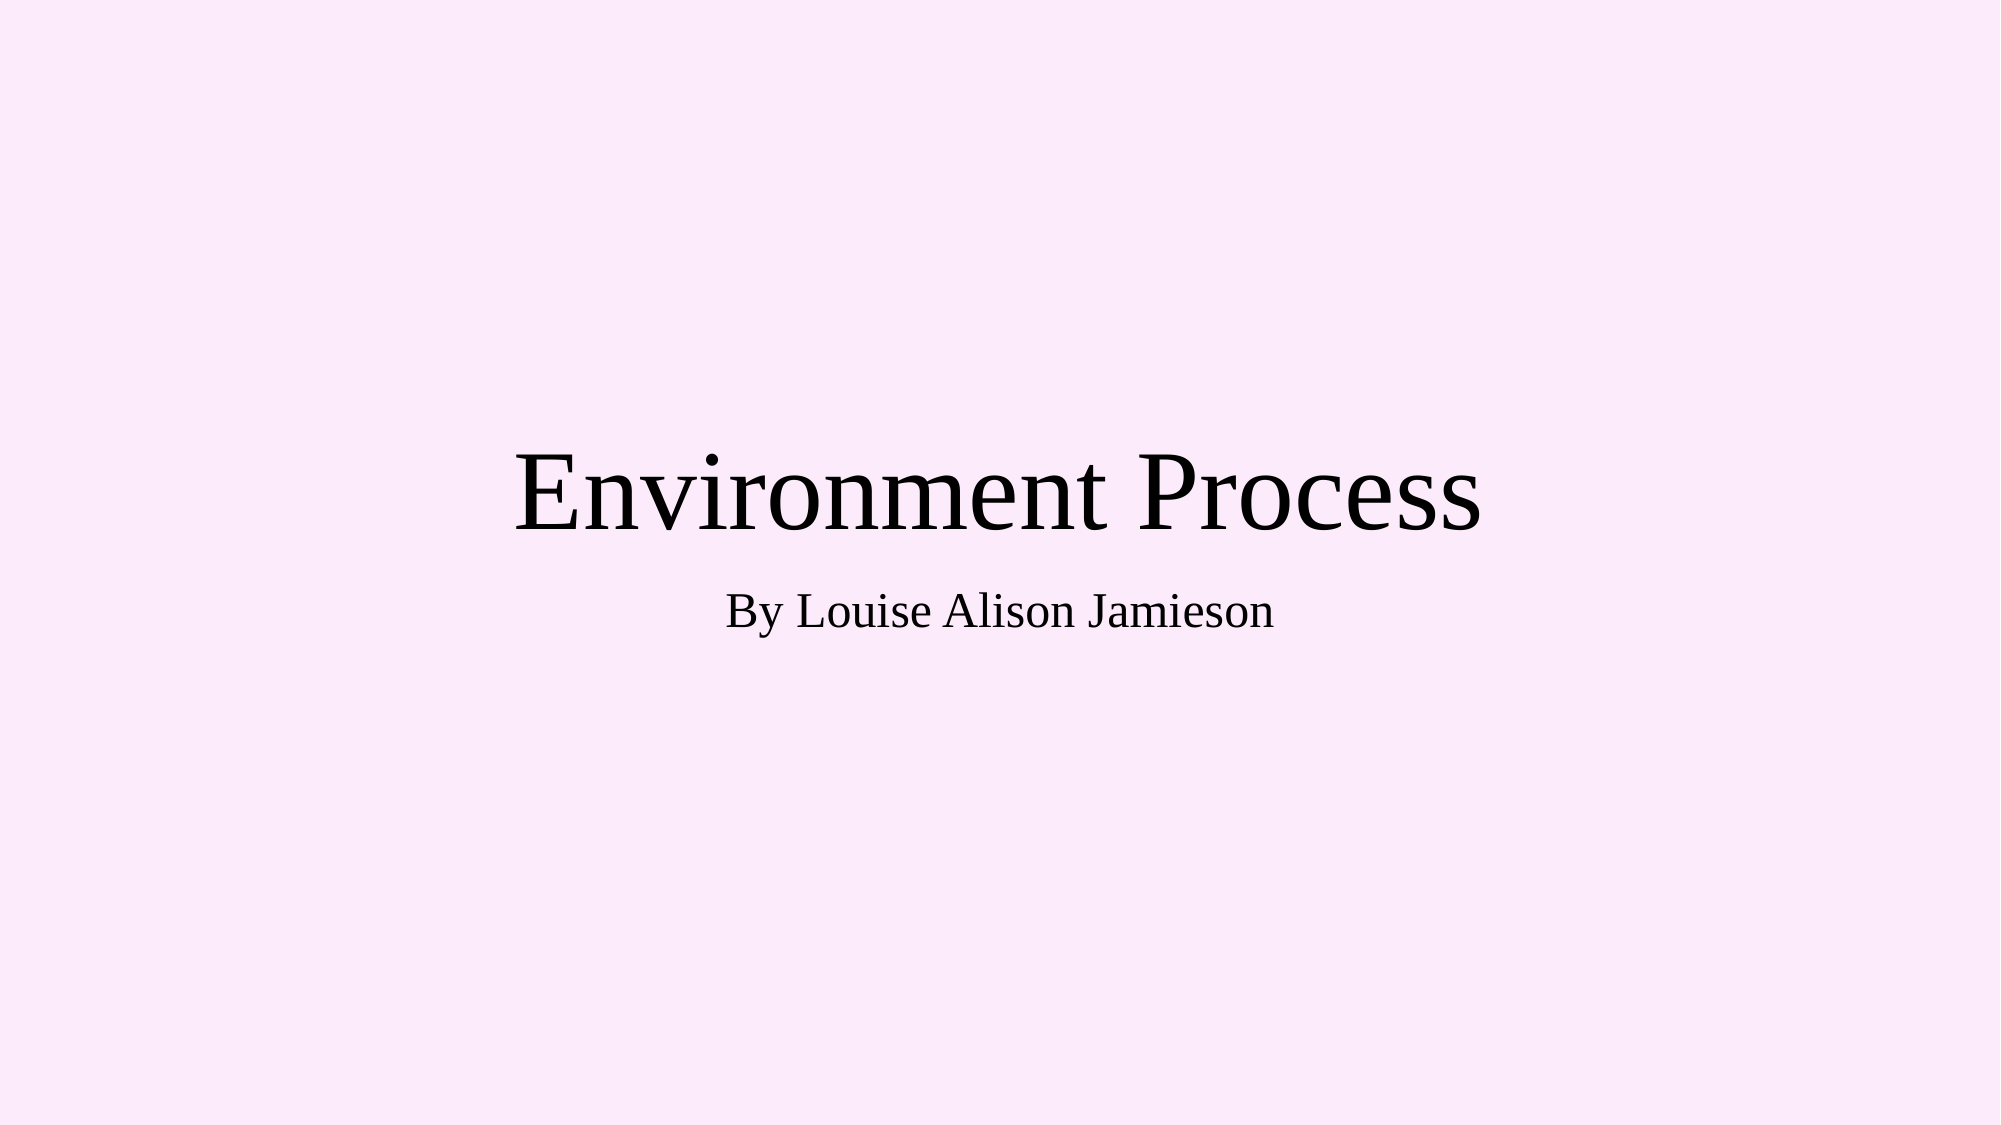

# Environment Process
By Louise Alison Jamieson